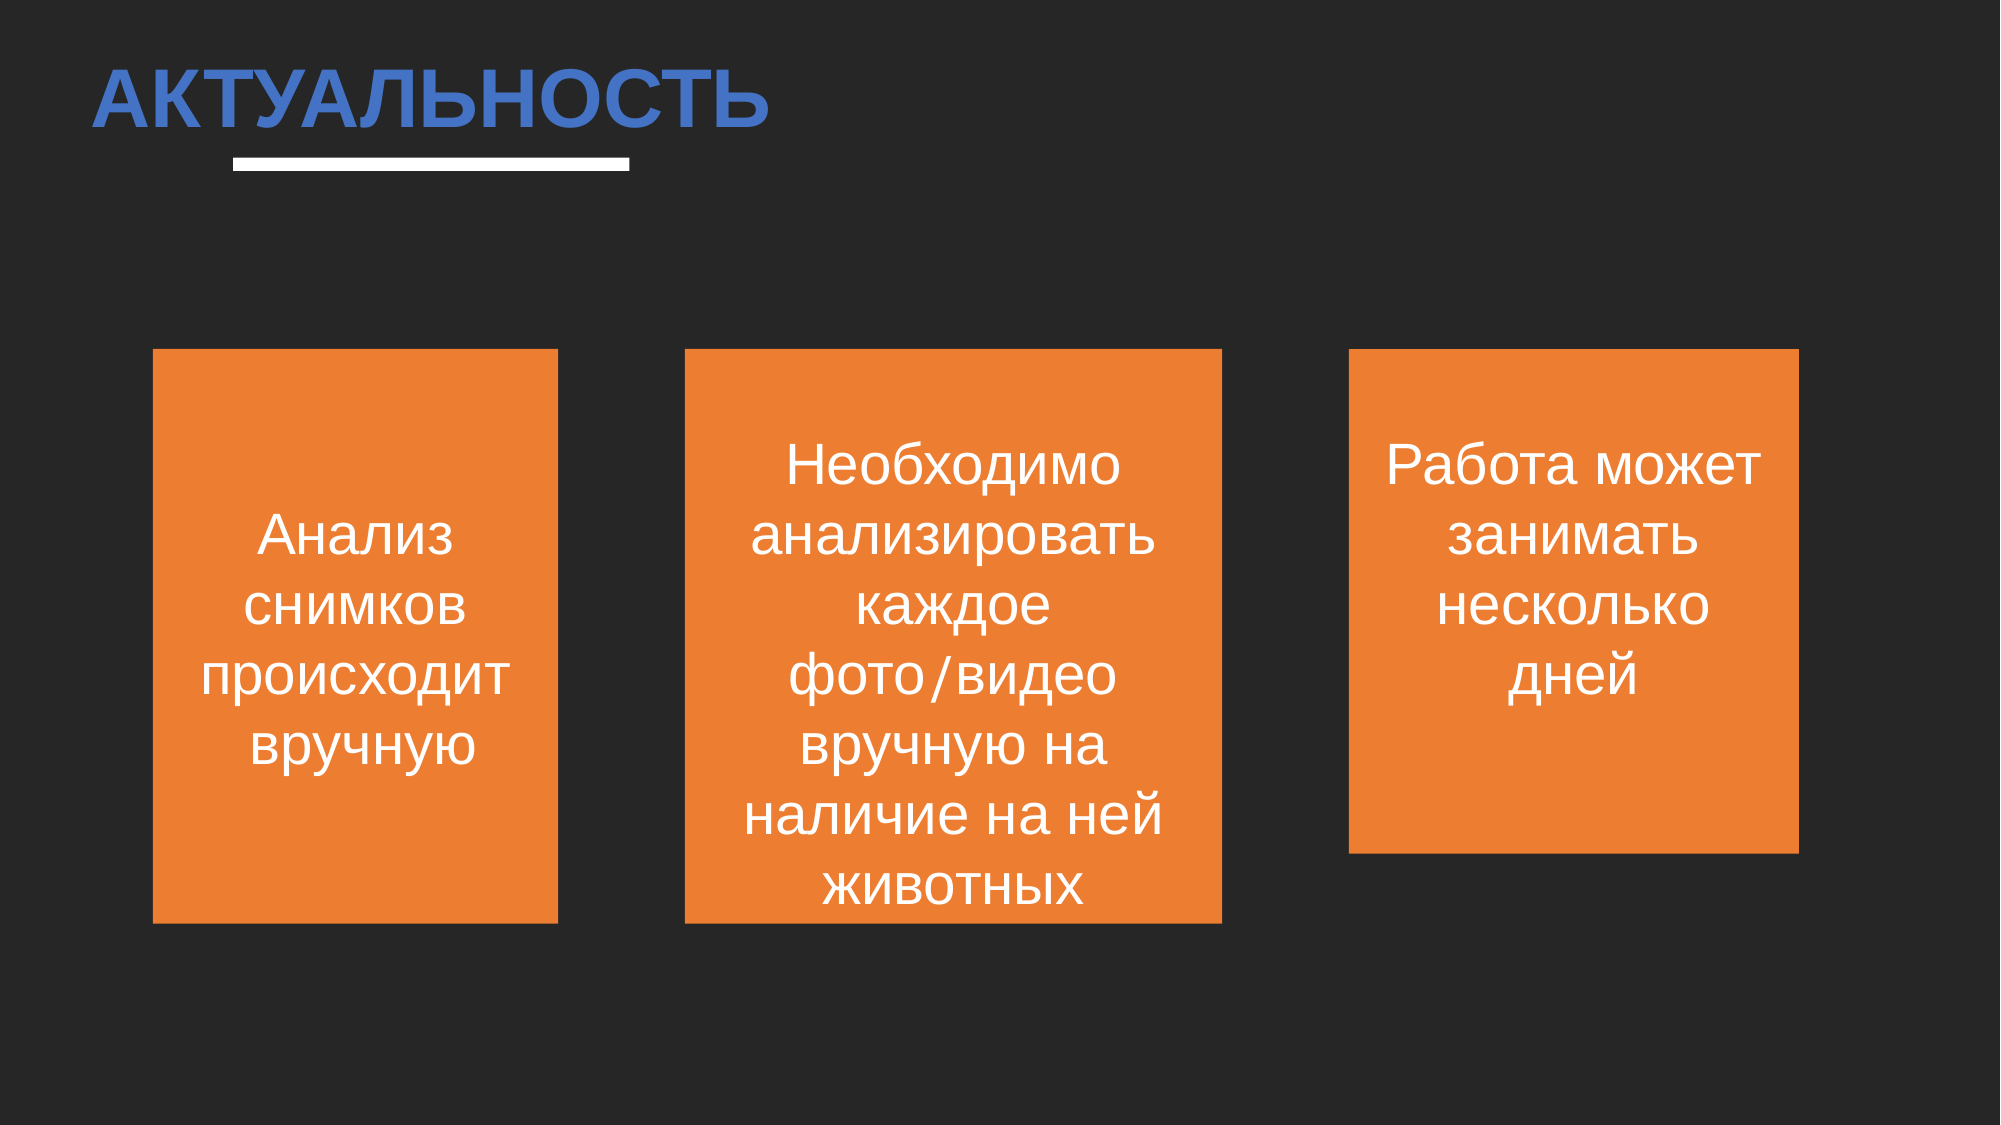

АКТУАЛЬНОСТЬ

Анализ снимков происходит
 вручную

Необходимо анализировать каждое фото/видео вручную на наличие на ней животных

Работа может занимать несколько дней